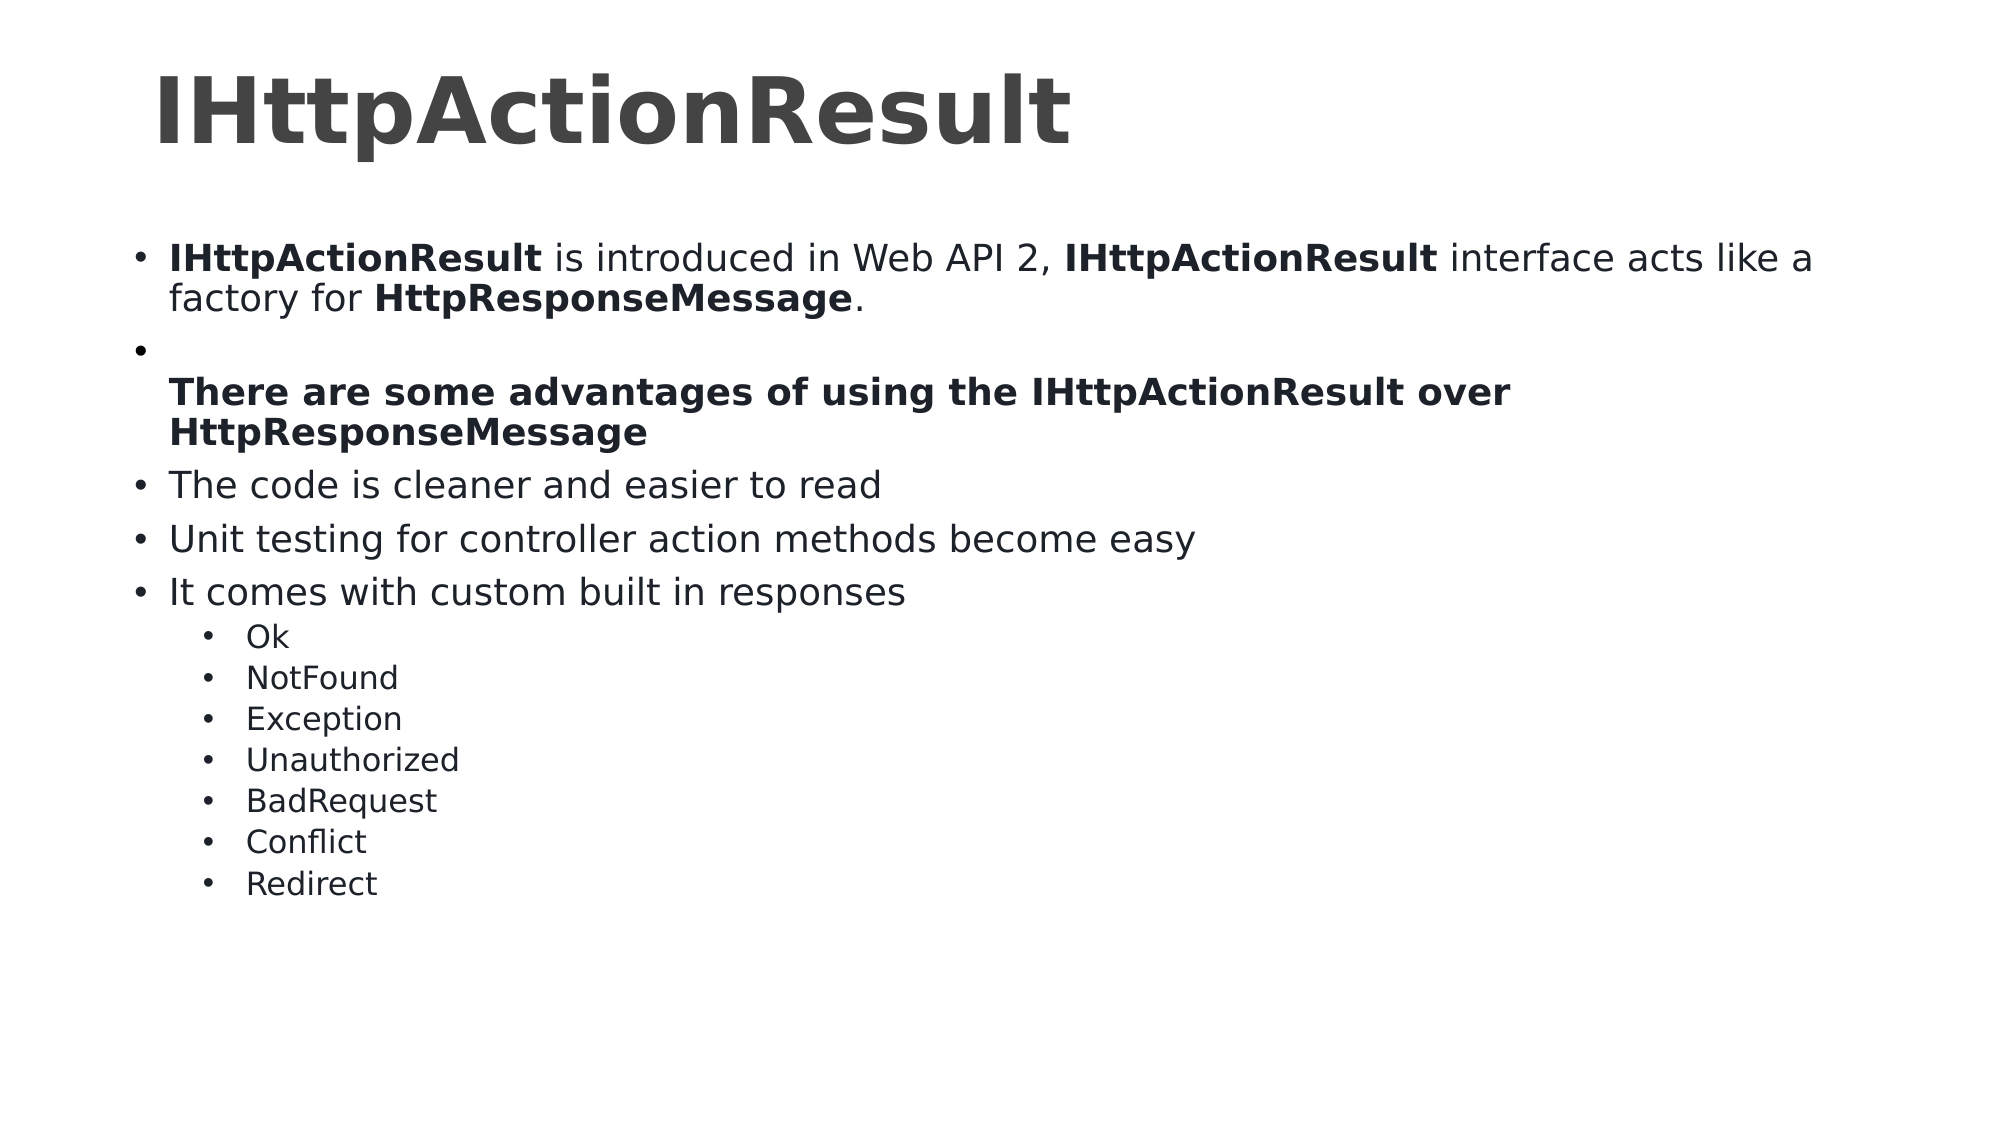

# IHttpActionResult
IHttpActionResult is introduced in Web API 2, IHttpActionResult interface acts like a factory for HttpResponseMessage.
There are some advantages of using the IHttpActionResult over HttpResponseMessage
The code is cleaner and easier to read
Unit testing for controller action methods become easy
It comes with custom built in responses
Ok
NotFound
Exception
Unauthorized
BadRequest
Conflict
Redirect